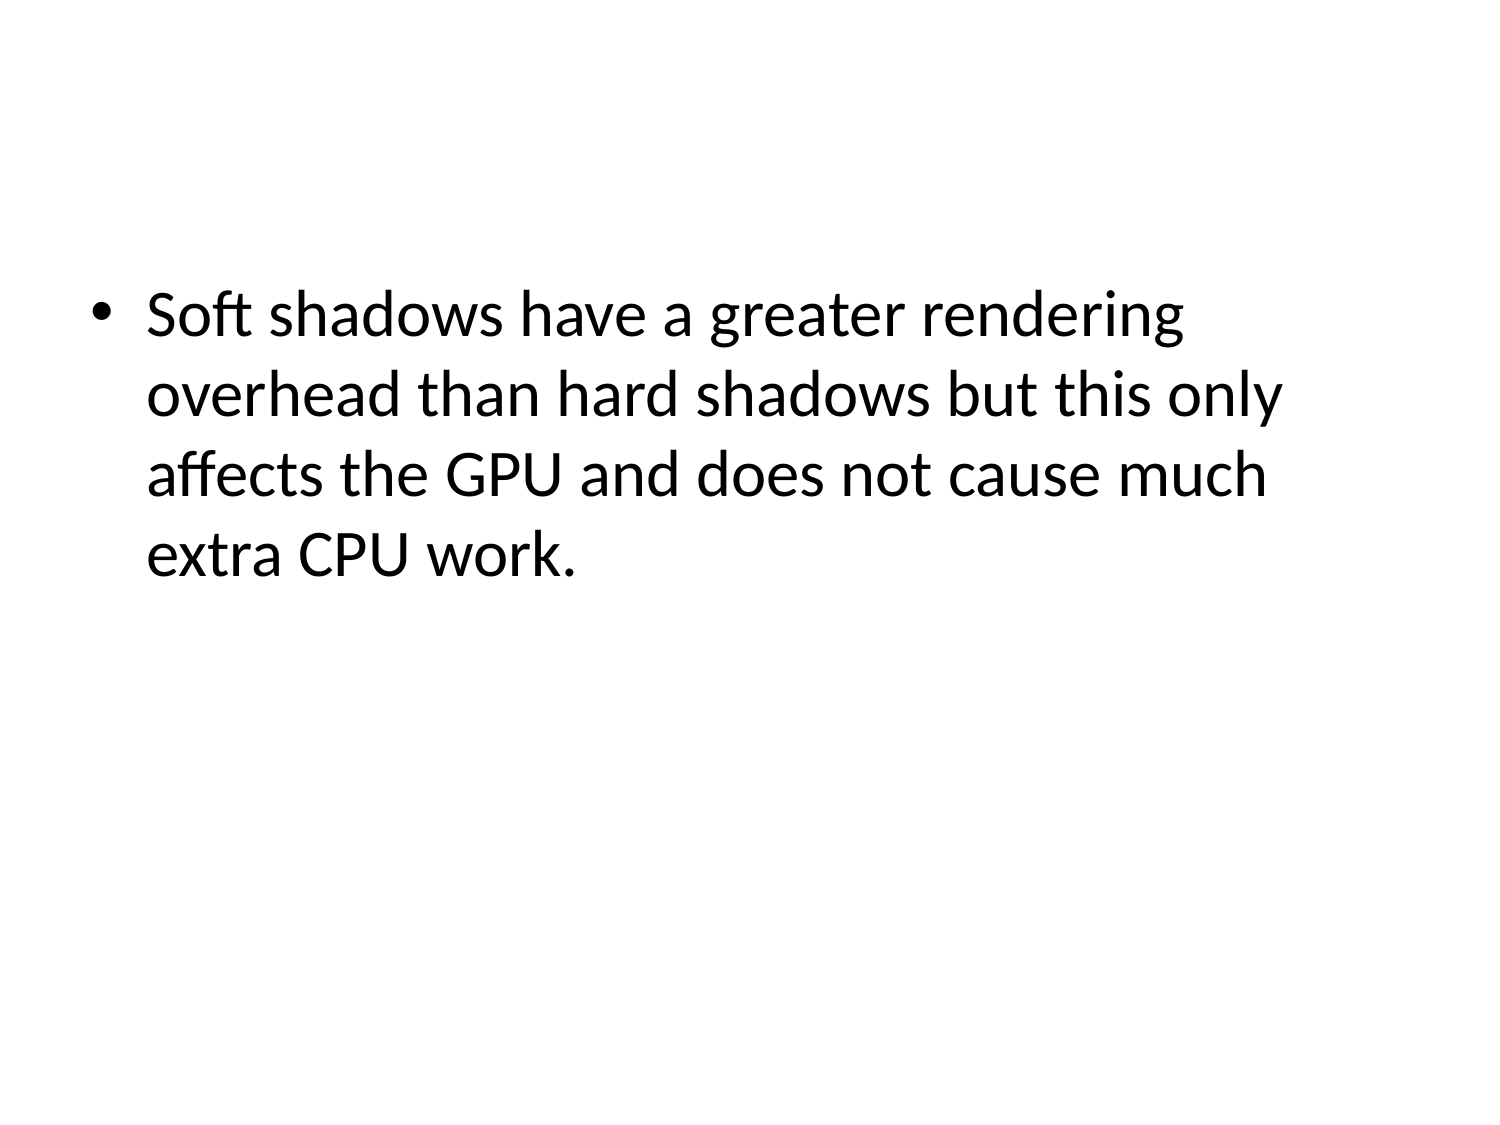

#
Soft shadows have a greater rendering overhead than hard shadows but this only affects the GPU and does not cause much extra CPU work.